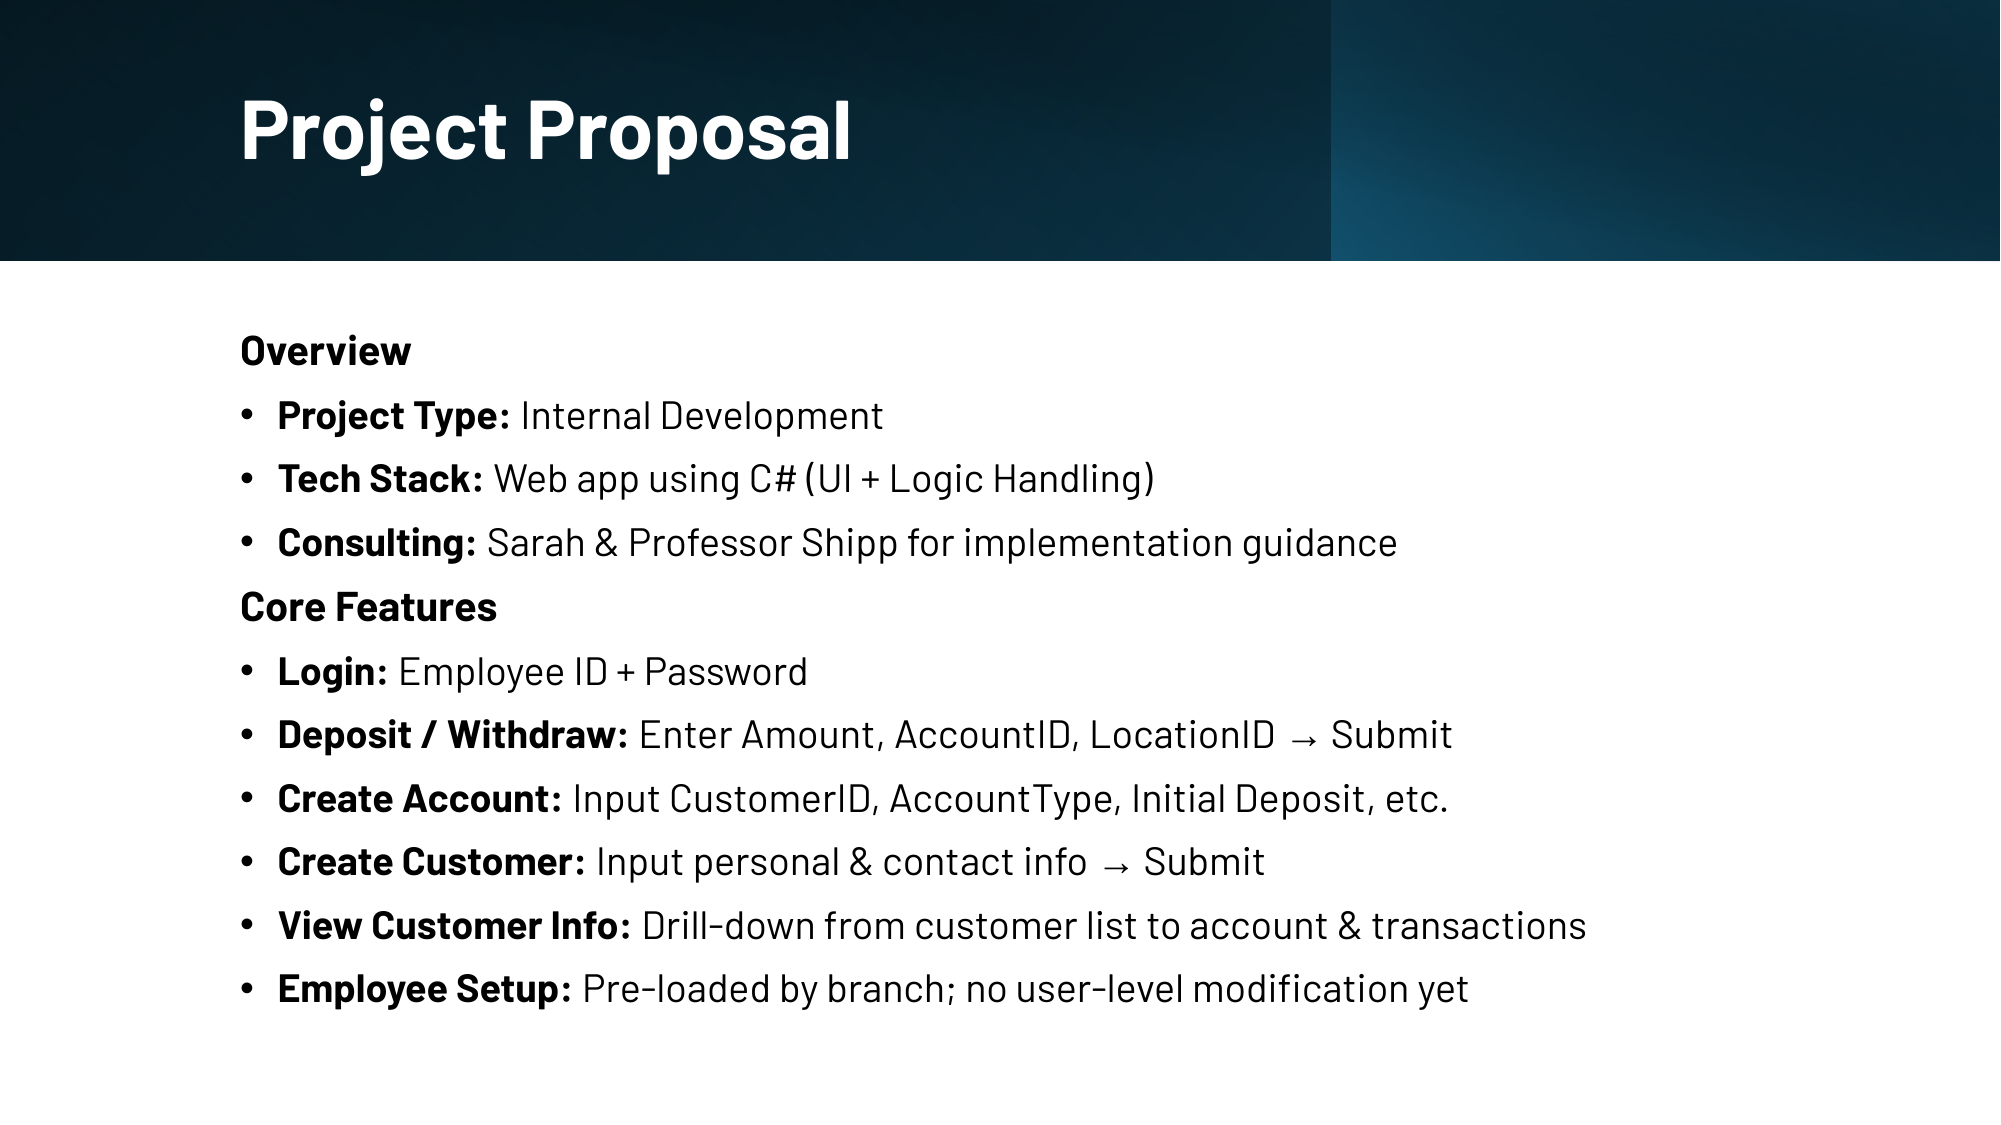

# Project Proposal
Overview
Project Type: Internal Development
Tech Stack: Web app using C# (UI + Logic Handling)
Consulting: Sarah & Professor Shipp for implementation guidance
Core Features
Login: Employee ID + Password
Deposit / Withdraw: Enter Amount, AccountID, LocationID → Submit
Create Account: Input CustomerID, AccountType, Initial Deposit, etc.
Create Customer: Input personal & contact info → Submit
View Customer Info: Drill-down from customer list to account & transactions
Employee Setup: Pre-loaded by branch; no user-level modification yet